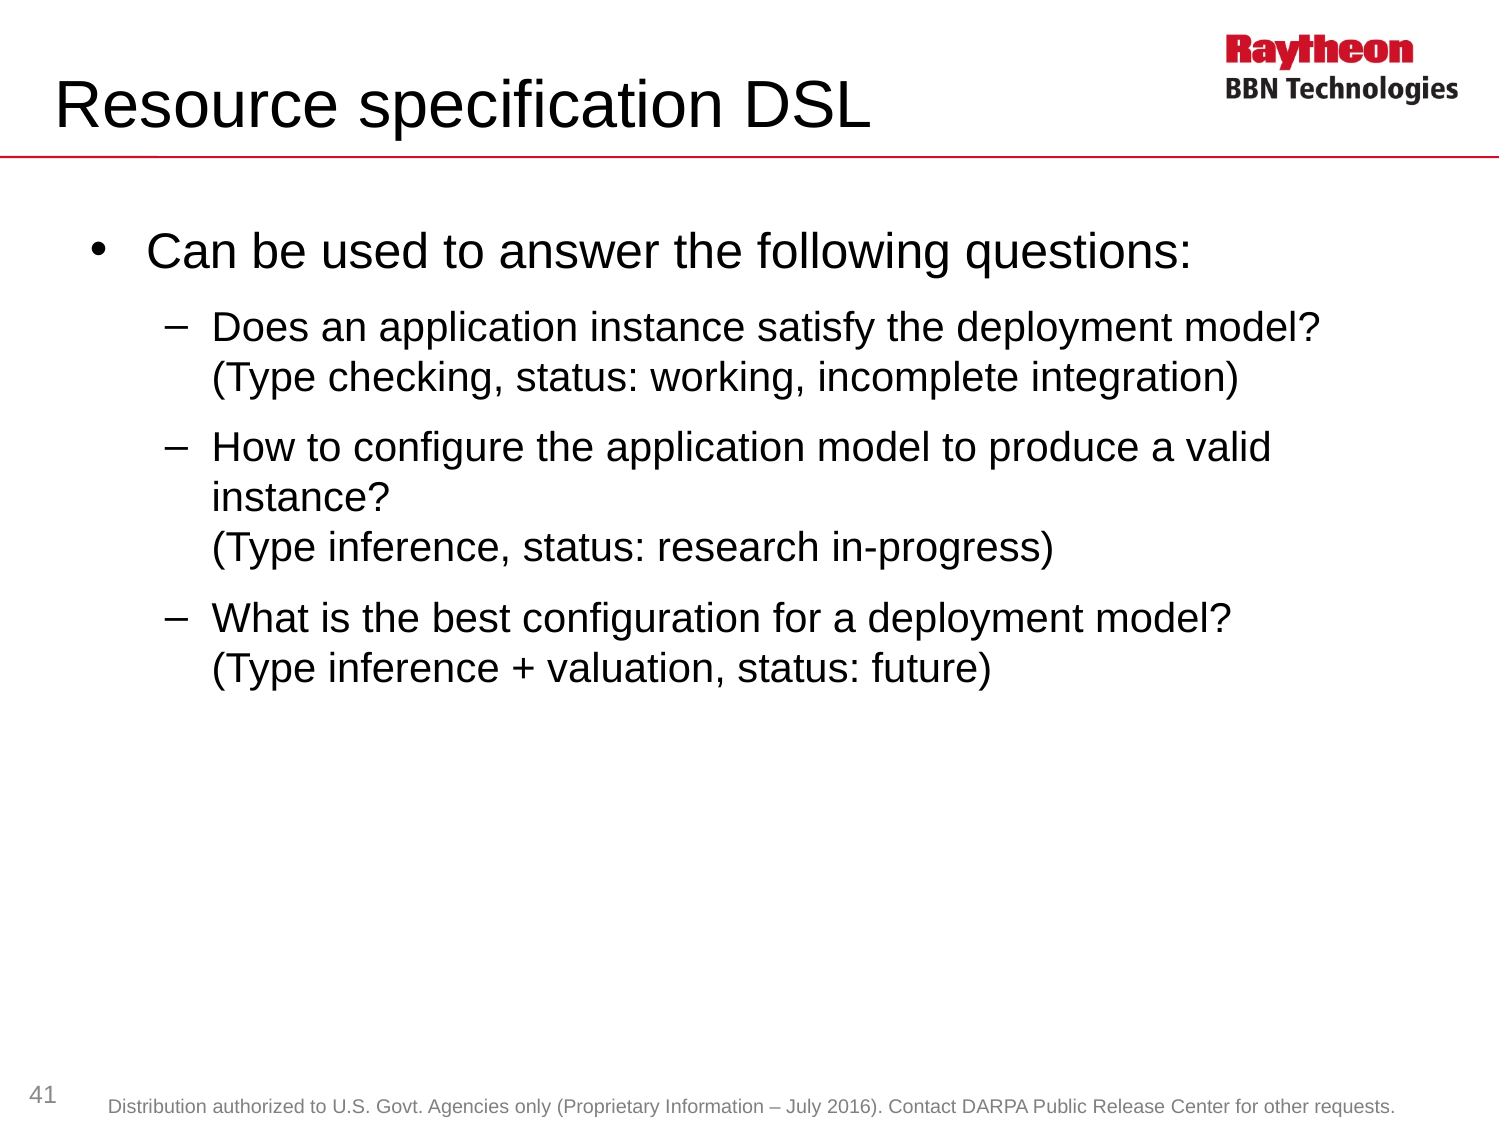

# Resource specification DSL
Can be used to answer the following questions:
Does an application instance satisfy the deployment model?
(Type checking, status: working, incomplete integration)
How to configure the application model to produce a valid instance?
(Type inference, status: research in-progress)
What is the best configuration for a deployment model?
(Type inference + valuation, status: future)
41